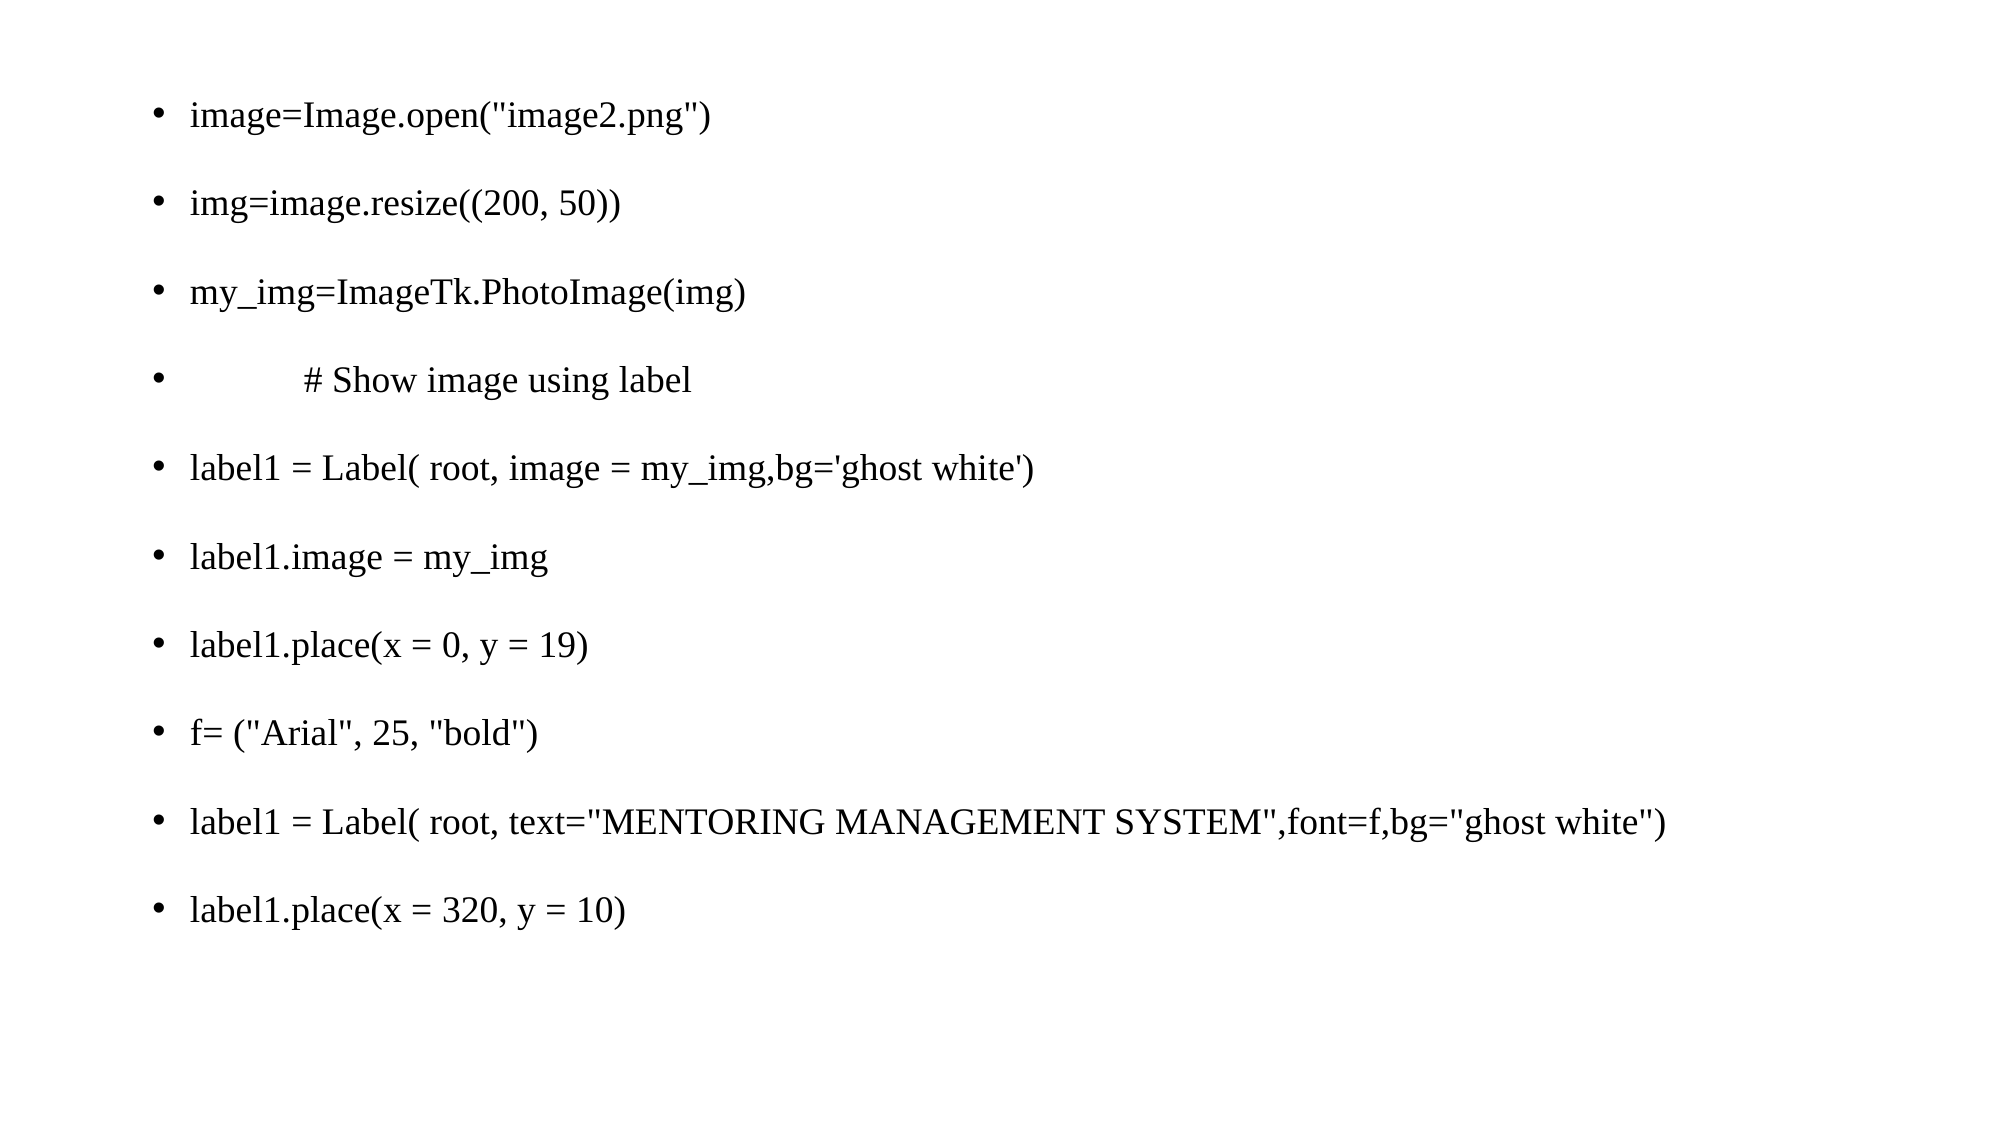

#
image=Image.open("image2.png")
img=image.resize((200, 50))
my_img=ImageTk.PhotoImage(img)
            # Show image using label
label1 = Label( root, image = my_img,bg='ghost white')
label1.image = my_img
label1.place(x = 0, y = 19)
f= ("Arial", 25, "bold")
label1 = Label( root, text="MENTORING MANAGEMENT SYSTEM",font=f,bg="ghost white")
label1.place(x = 320, y = 10)